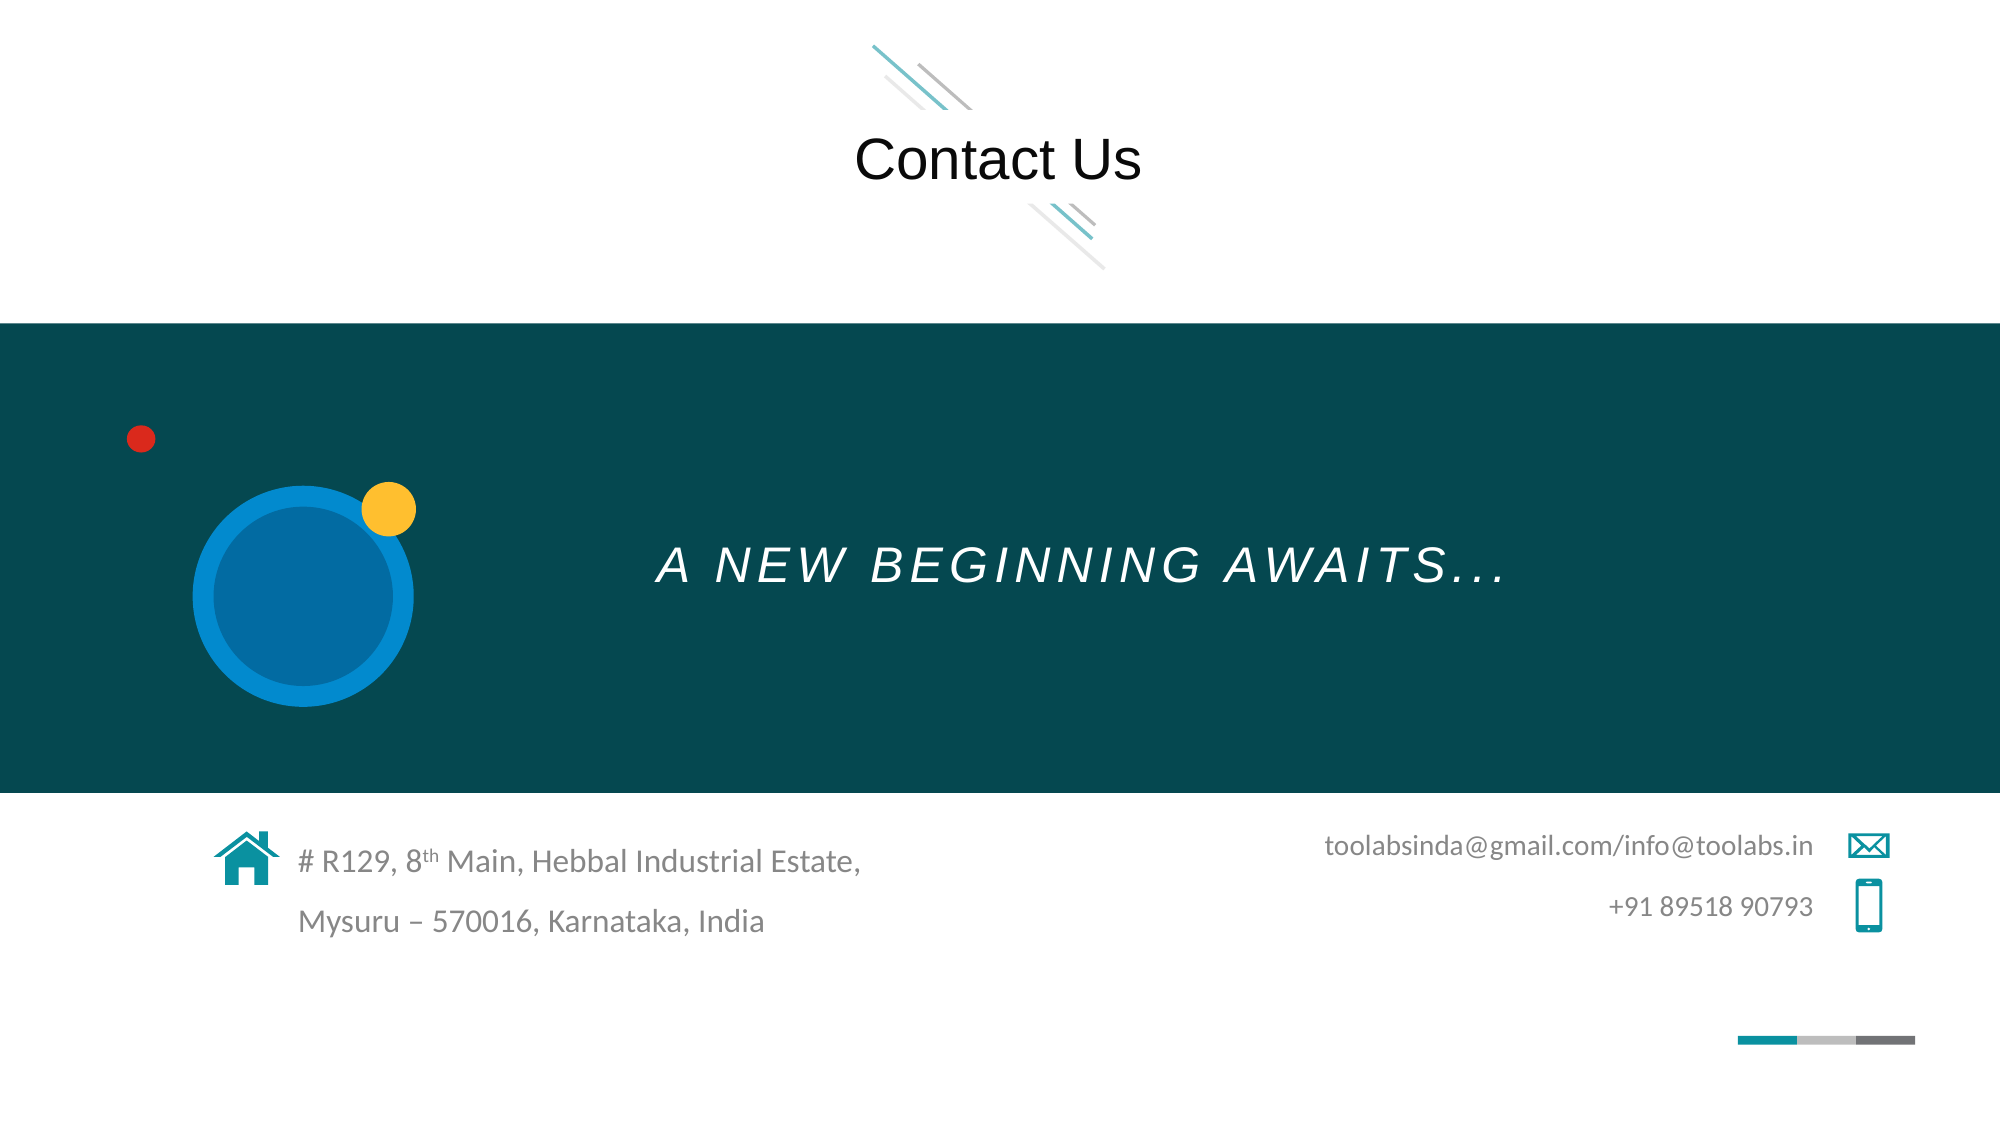

Contact Us

A NEW BEGINNING AWAITS...
# R129, 8th Main, Hebbal Industrial Estate, Mysuru – 570016, Karnataka, India
toolabsinda@gmail.com/info@toolabs.in

+91 89518 90793